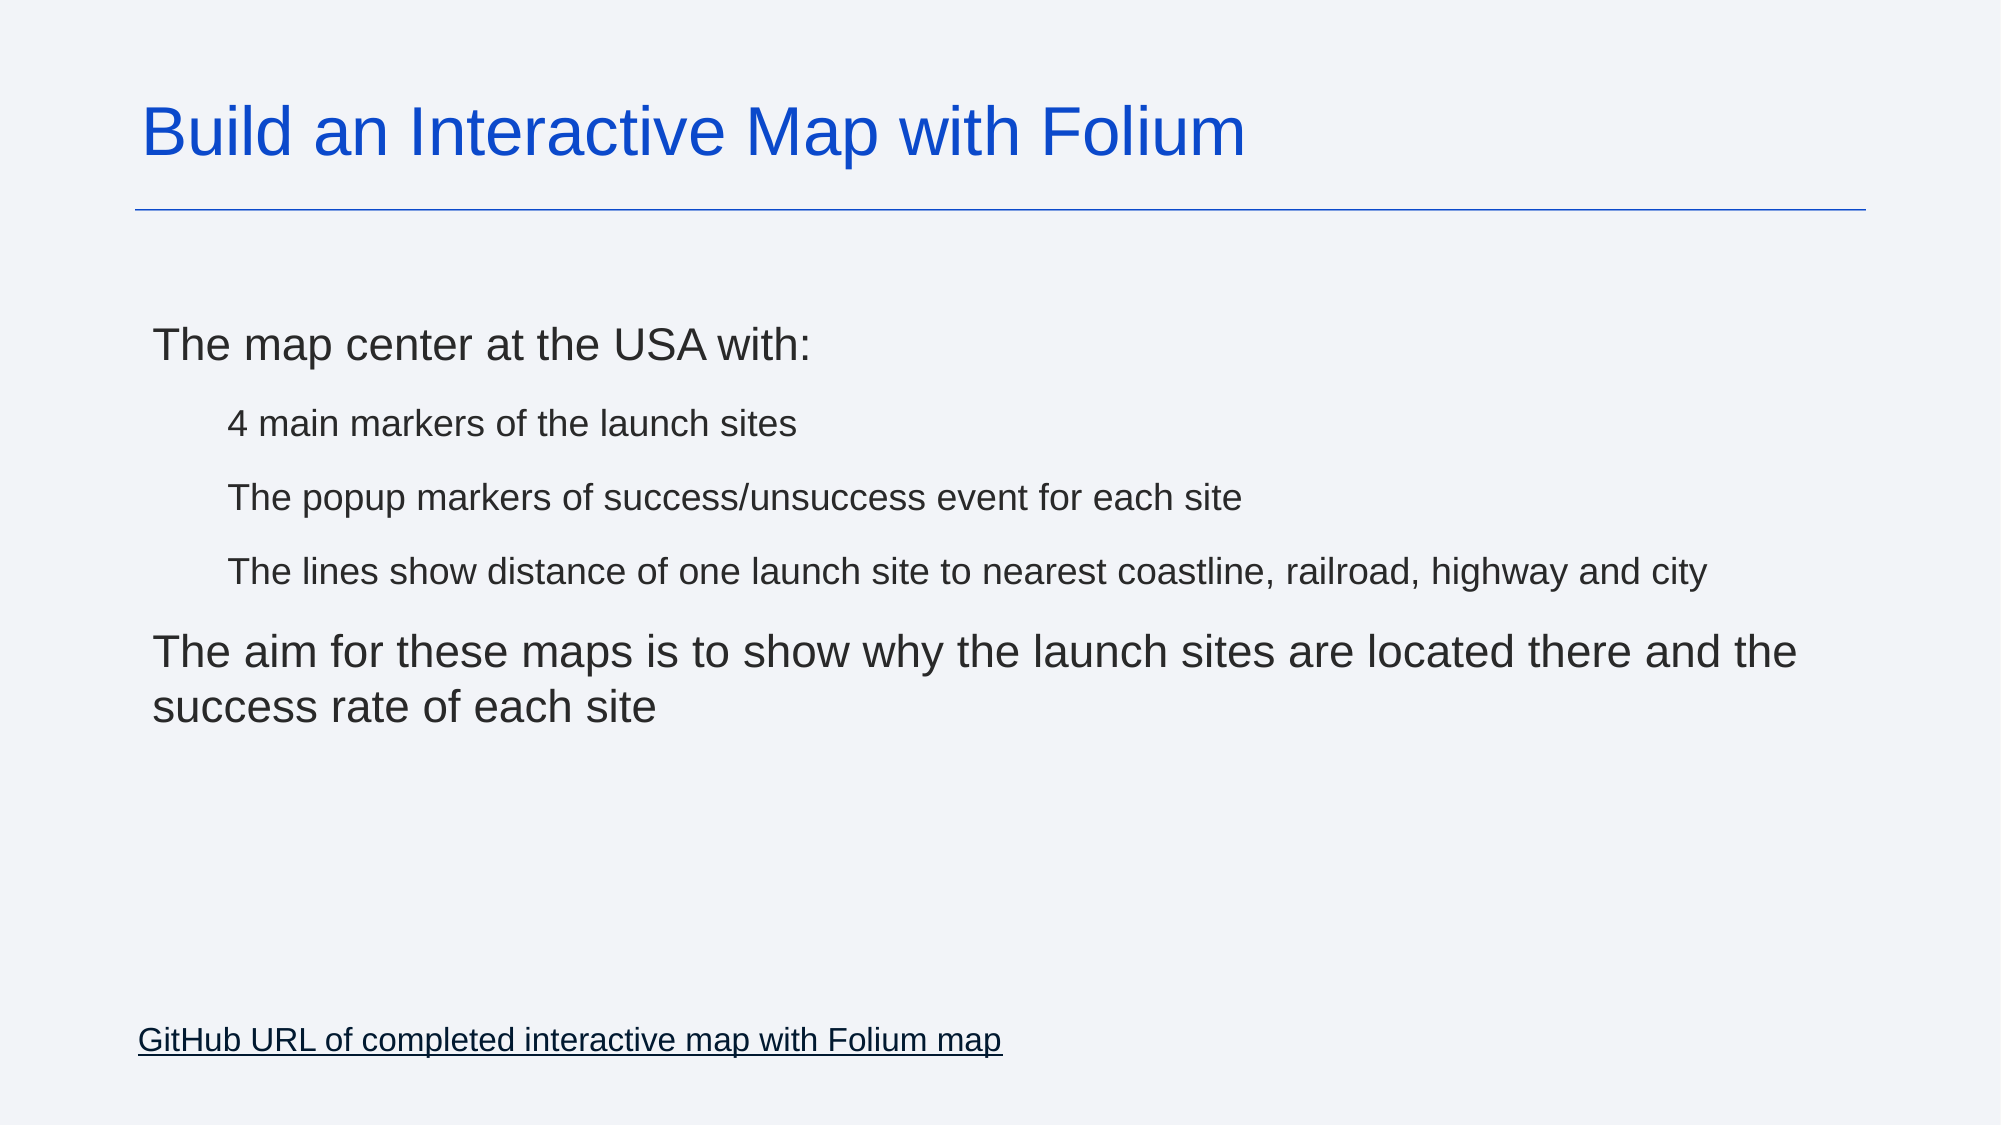

Build an Interactive Map with Folium
The map center at the USA with:
4 main markers of the launch sites
The popup markers of success/unsuccess event for each site
The lines show distance of one launch site to nearest coastline, railroad, highway and city
The aim for these maps is to show why the launch sites are located there and the success rate of each site

GitHub URL of completed interactive map with Folium map